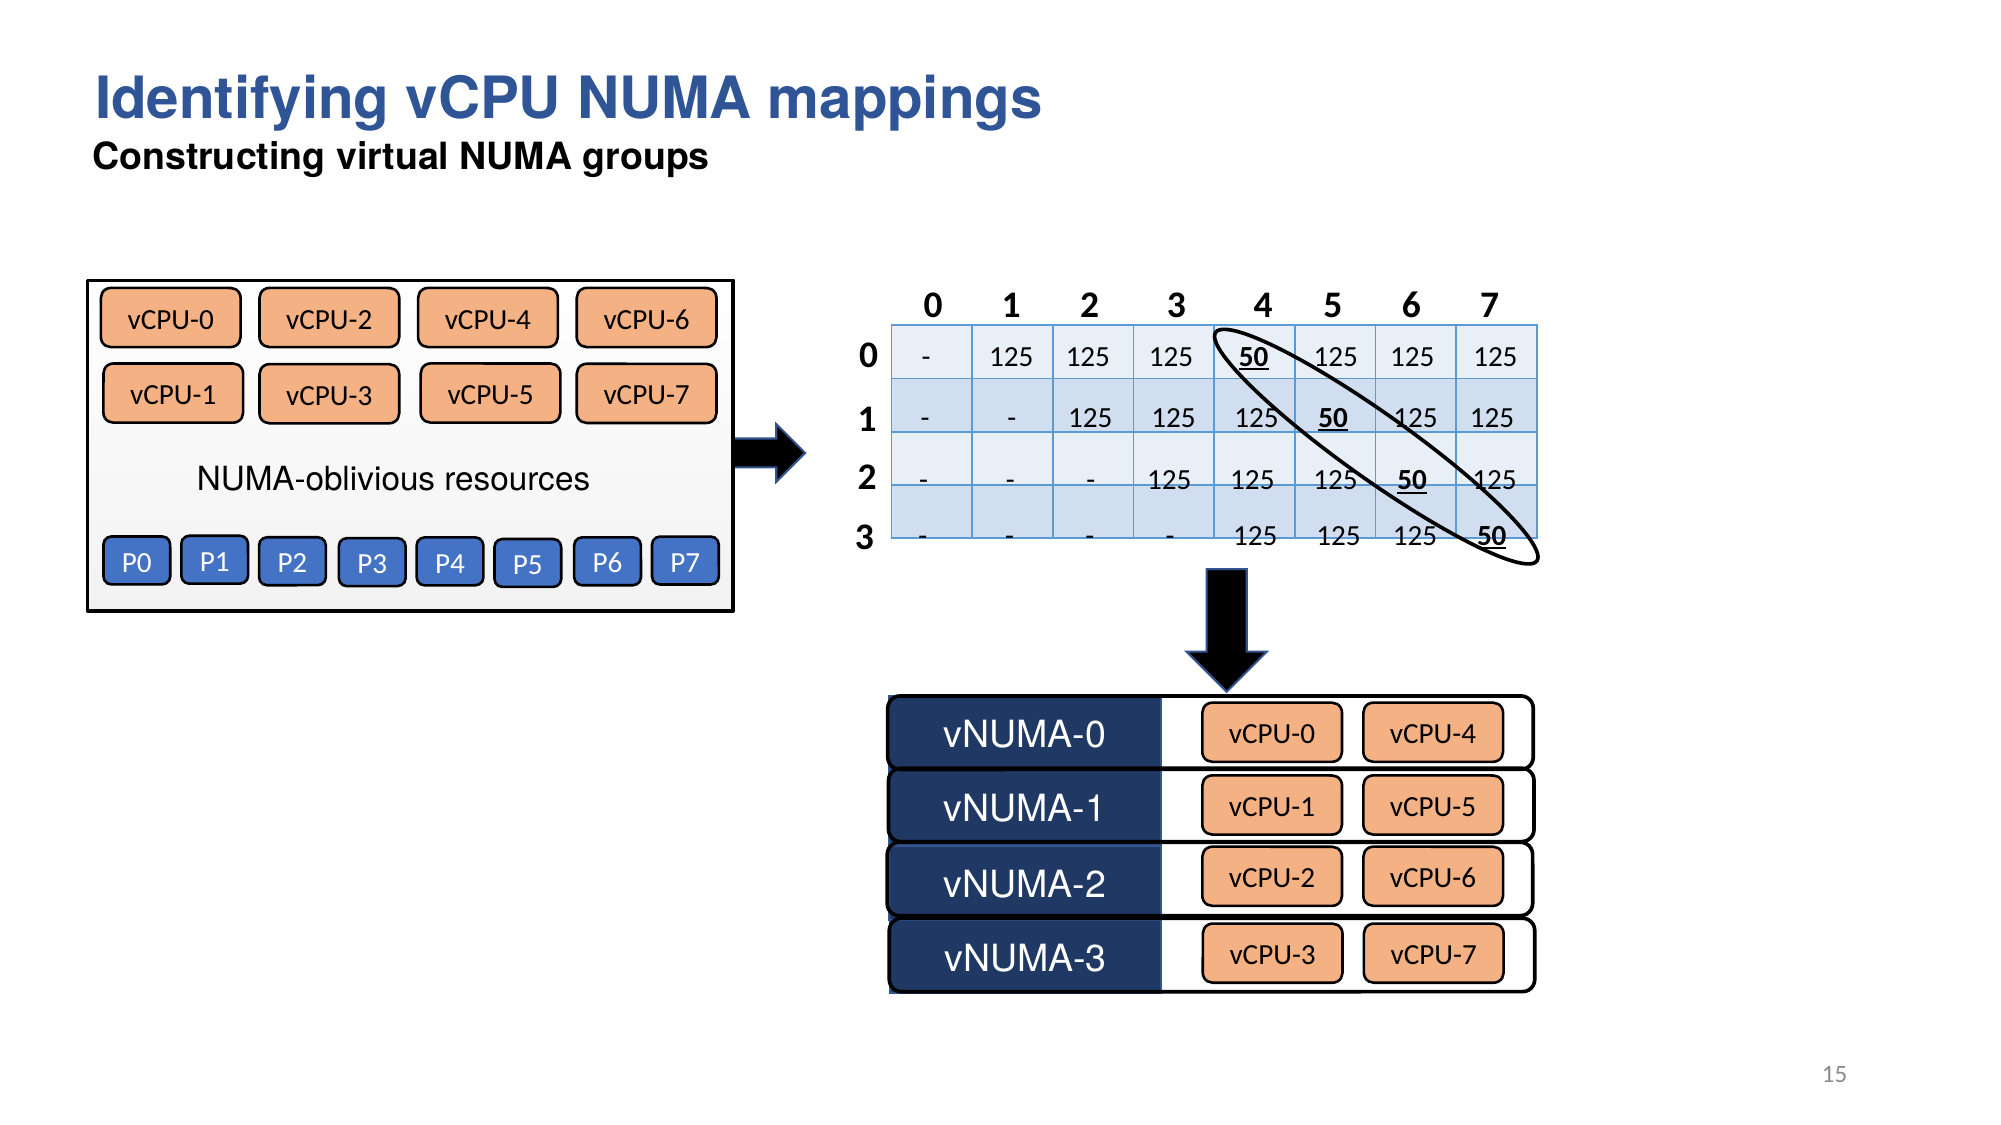

Identifying vCPU NUMA mappings
Constructing virtual NUMA groups

 0       1       2        3        4      5       6       7
 0
 1
 2
 3

vCPU-0
vCPU-2
vCPU-4
vCPU-6
vCPU-5
vCPU-1
vCPU-7
vCPU-3
|  |  |  |  |  |  |  |  |
| --- | --- | --- | --- | --- | --- | --- | --- |
|  |  |  |  |  |  |  |  |
|  |  |  |  |  |  |  |  |
|  |  |  |  |  |  |  |  |
 -         125     125      125       50       125     125      125
 -            -        125      125      125      50       125     125

 -            -           -        125      125      125      50       125
NUMA-oblivious resources
 -            -           -           -         125      125     125      50
P1
P0
P7
P2
P6
P4
P3
P5

vNUMA-0
vCPU-4
vCPU-0

vNUMA-1
vCPU-5
vCPU-1

vNUMA-2
vCPU-6
vCPU-2

vNUMA-3
vCPU-7
vCPU-3
15